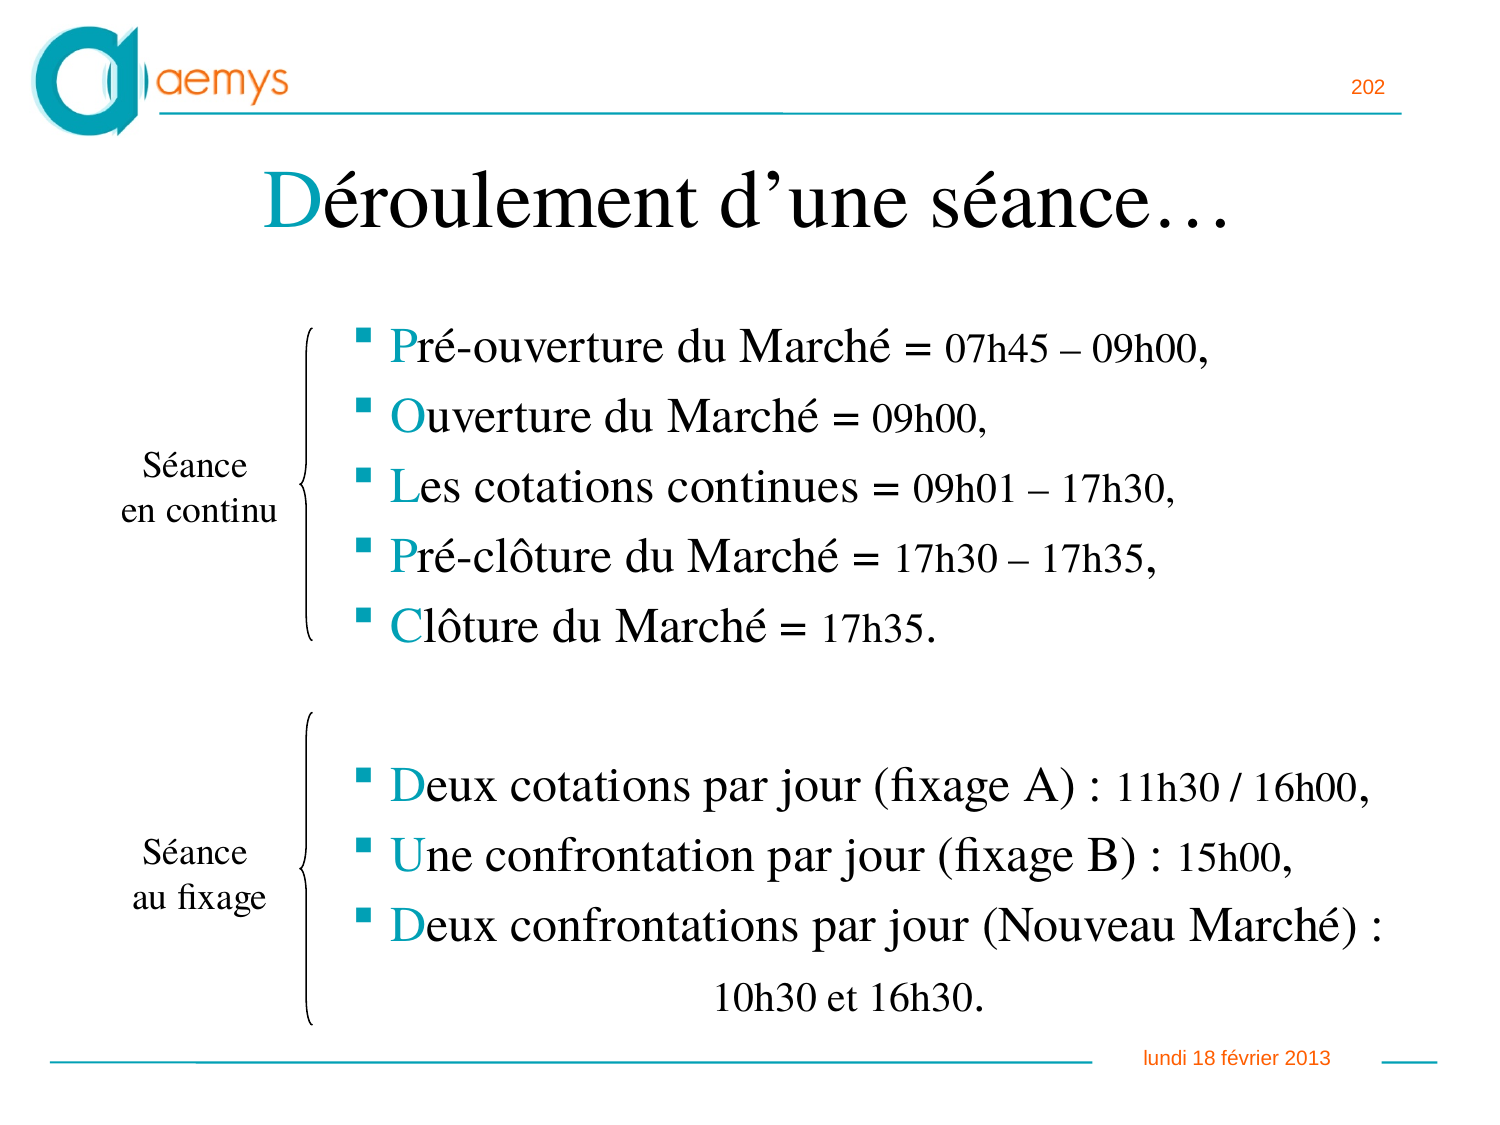

# Déroulement d’une séance…
Pré-ouverture du Marché = 07h45 – 09h00,
Ouverture du Marché = 09h00,
Les cotations continues = 09h01 – 17h30,
Pré-clôture du Marché = 17h30 – 17h35,
Clôture du Marché = 17h35.

Deux cotations par jour (fixage A) : 11h30 / 16h00,
Une confrontation par jour (fixage B) : 15h00,
Deux confrontations par jour (Nouveau Marché) :
                    10h30 et 16h30.

Séance
en continu

Séance
au fixage